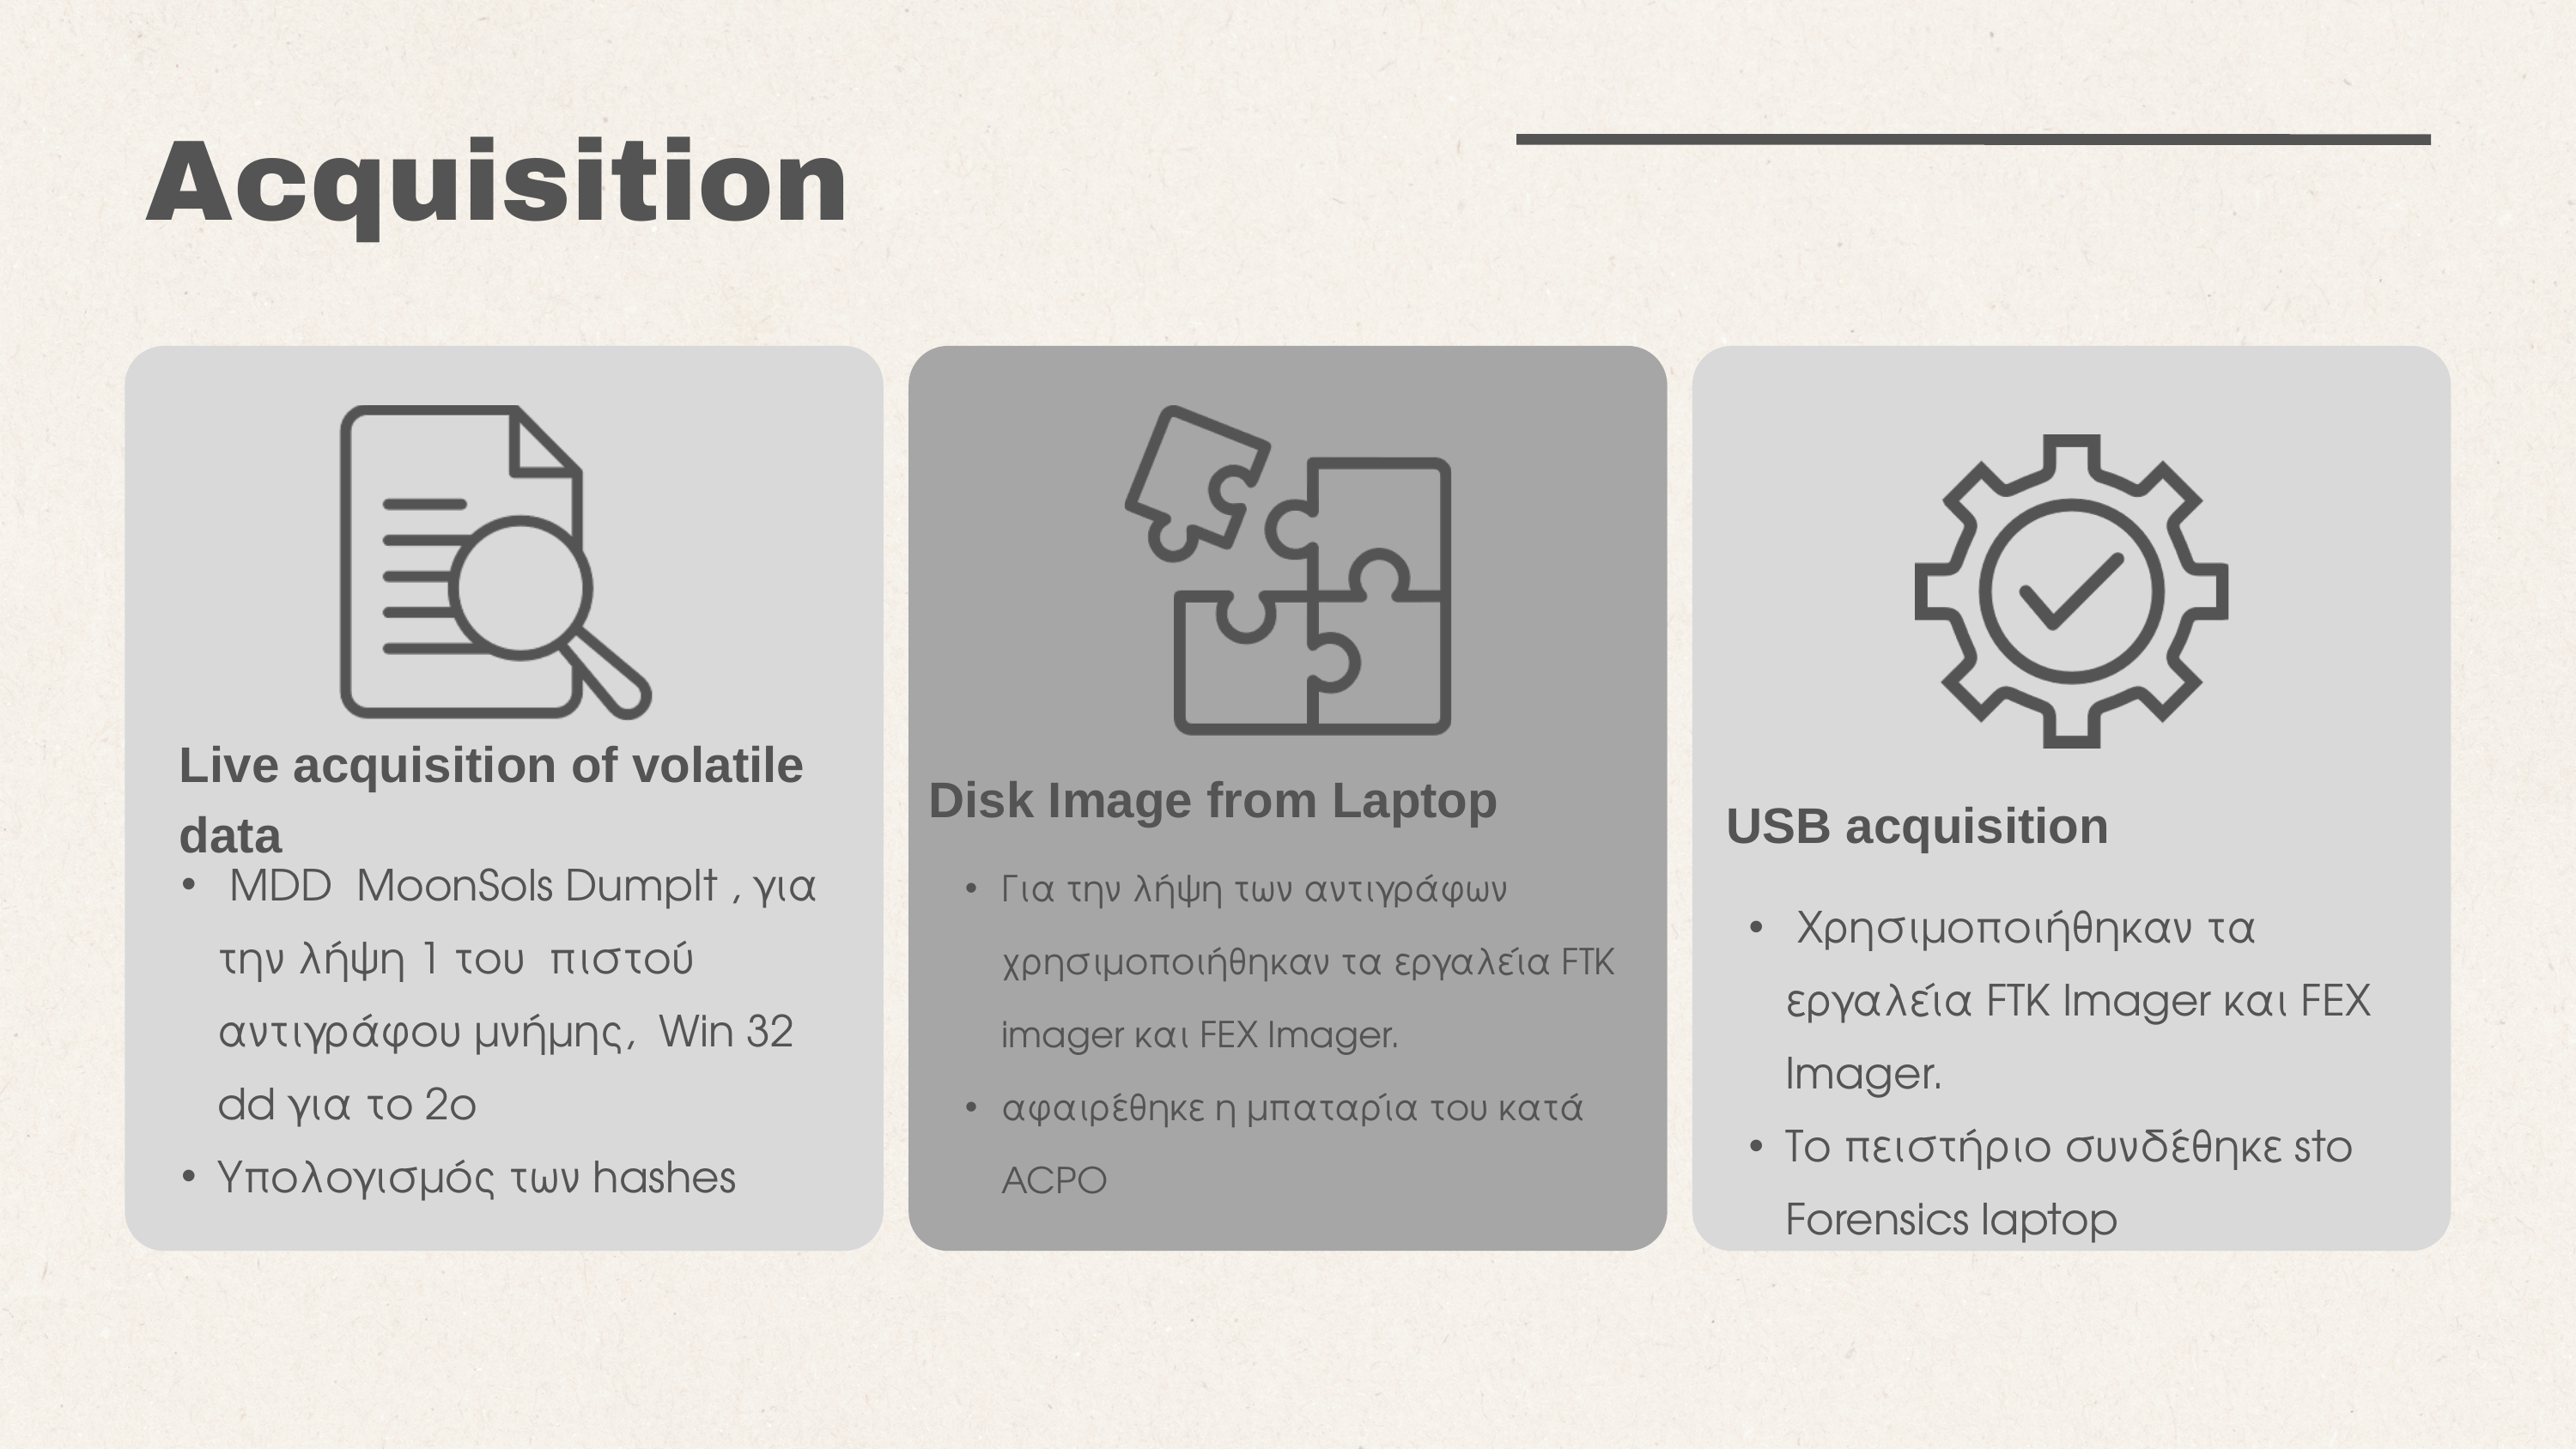

Acquisition

Live acquisition of volatile data
Disk Image from Laptop
 USB acquisition
 MDD  MoonSols DumpIt , για την λήψη 1 του  πιστού αντιγράφου μνήμης,  Win 32 dd για το 2ο
Υπολογισμός των hashes
Για την λήψη των αντιγράφων χρησιμοποιήθηκαν τα εργαλεία FTK imager και FEX Imager.
αφαιρέθηκε η μπαταρία του κατά ACPO
 Xρησιμοποιήθηκαν τα εργαλεία FTK Imager και FEX Imager.
Το πειστήριο συνδέθηκε sto Forensics laptop